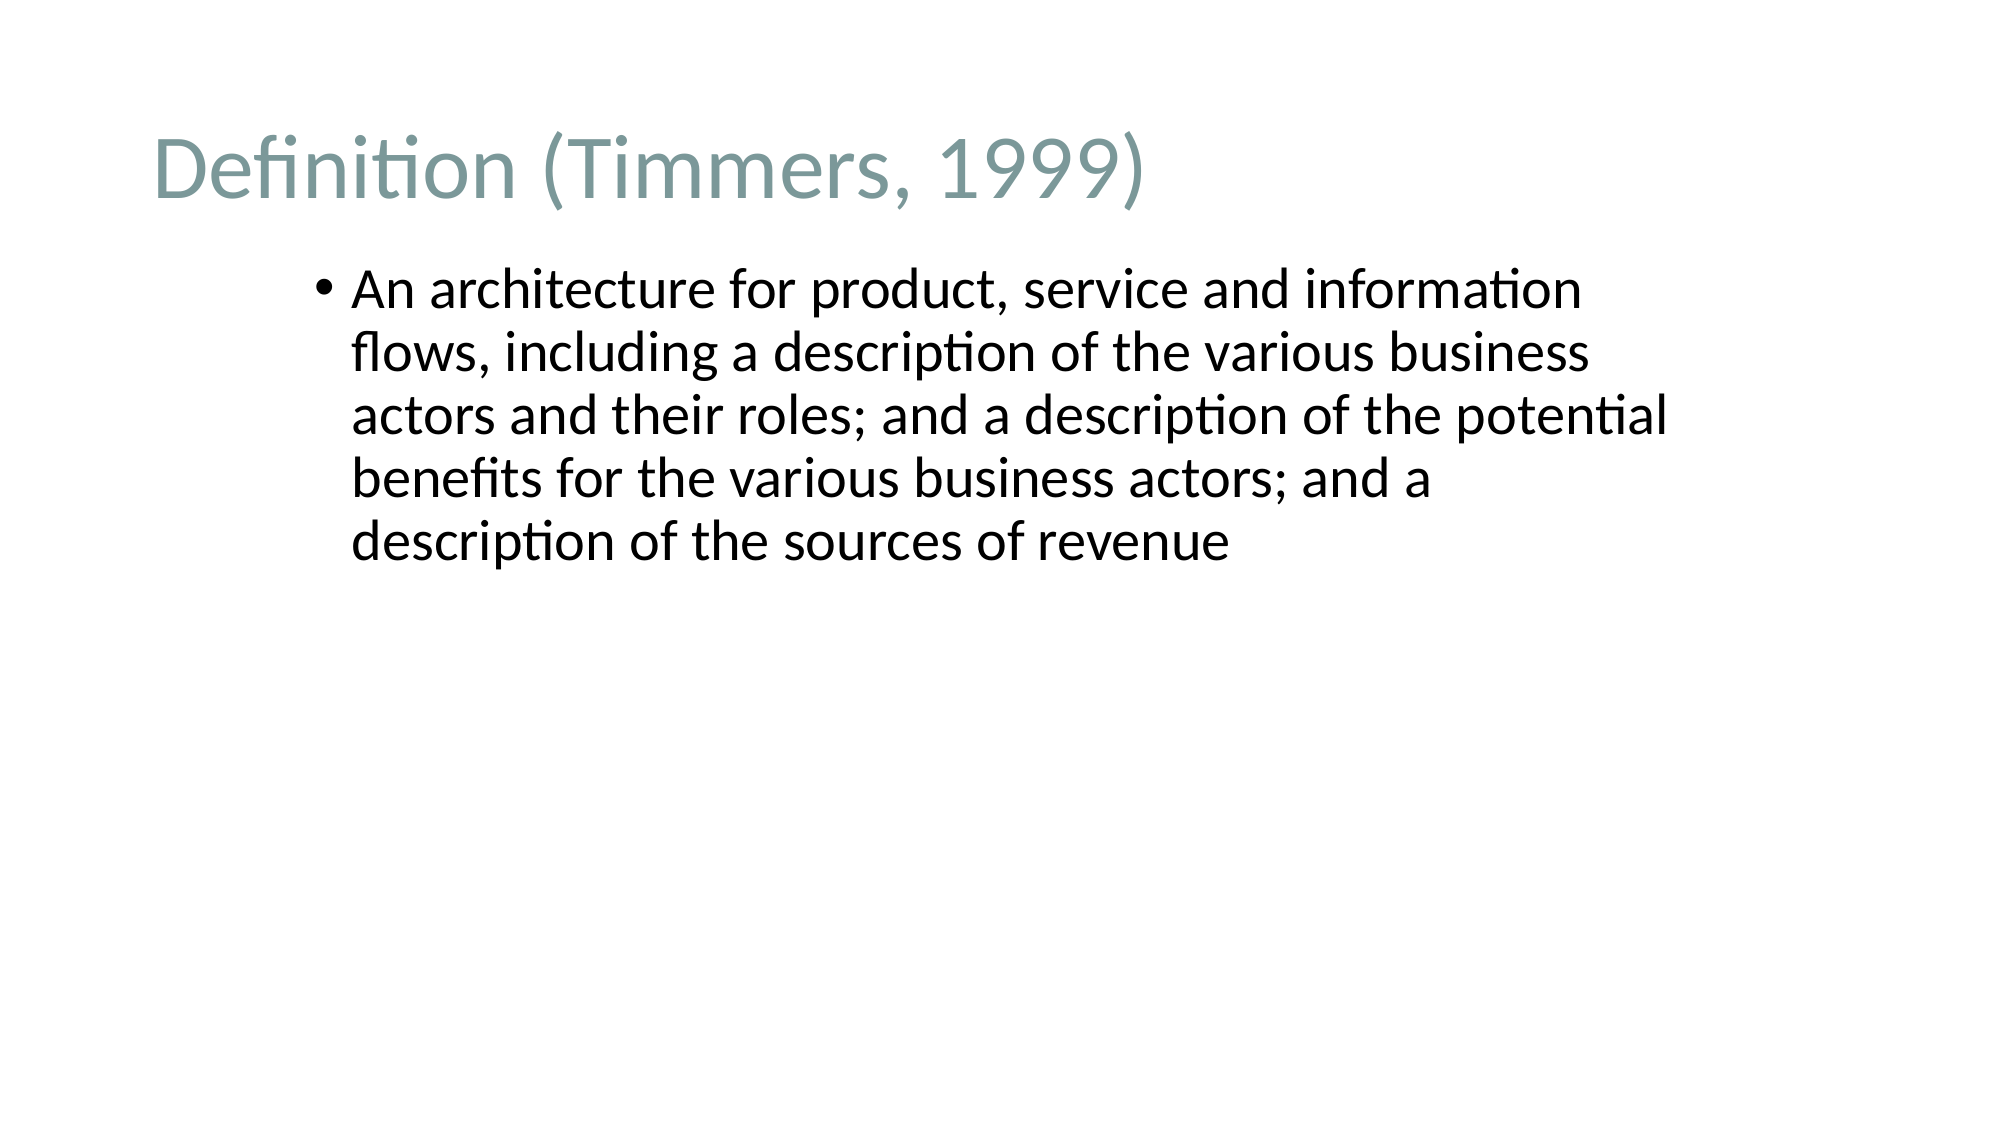

# Definition (Timmers, 1999)
An architecture for product, service and information flows, including a description of the various business actors and their roles; and a description of the potential benefits for the various business actors; and a description of the sources of revenue